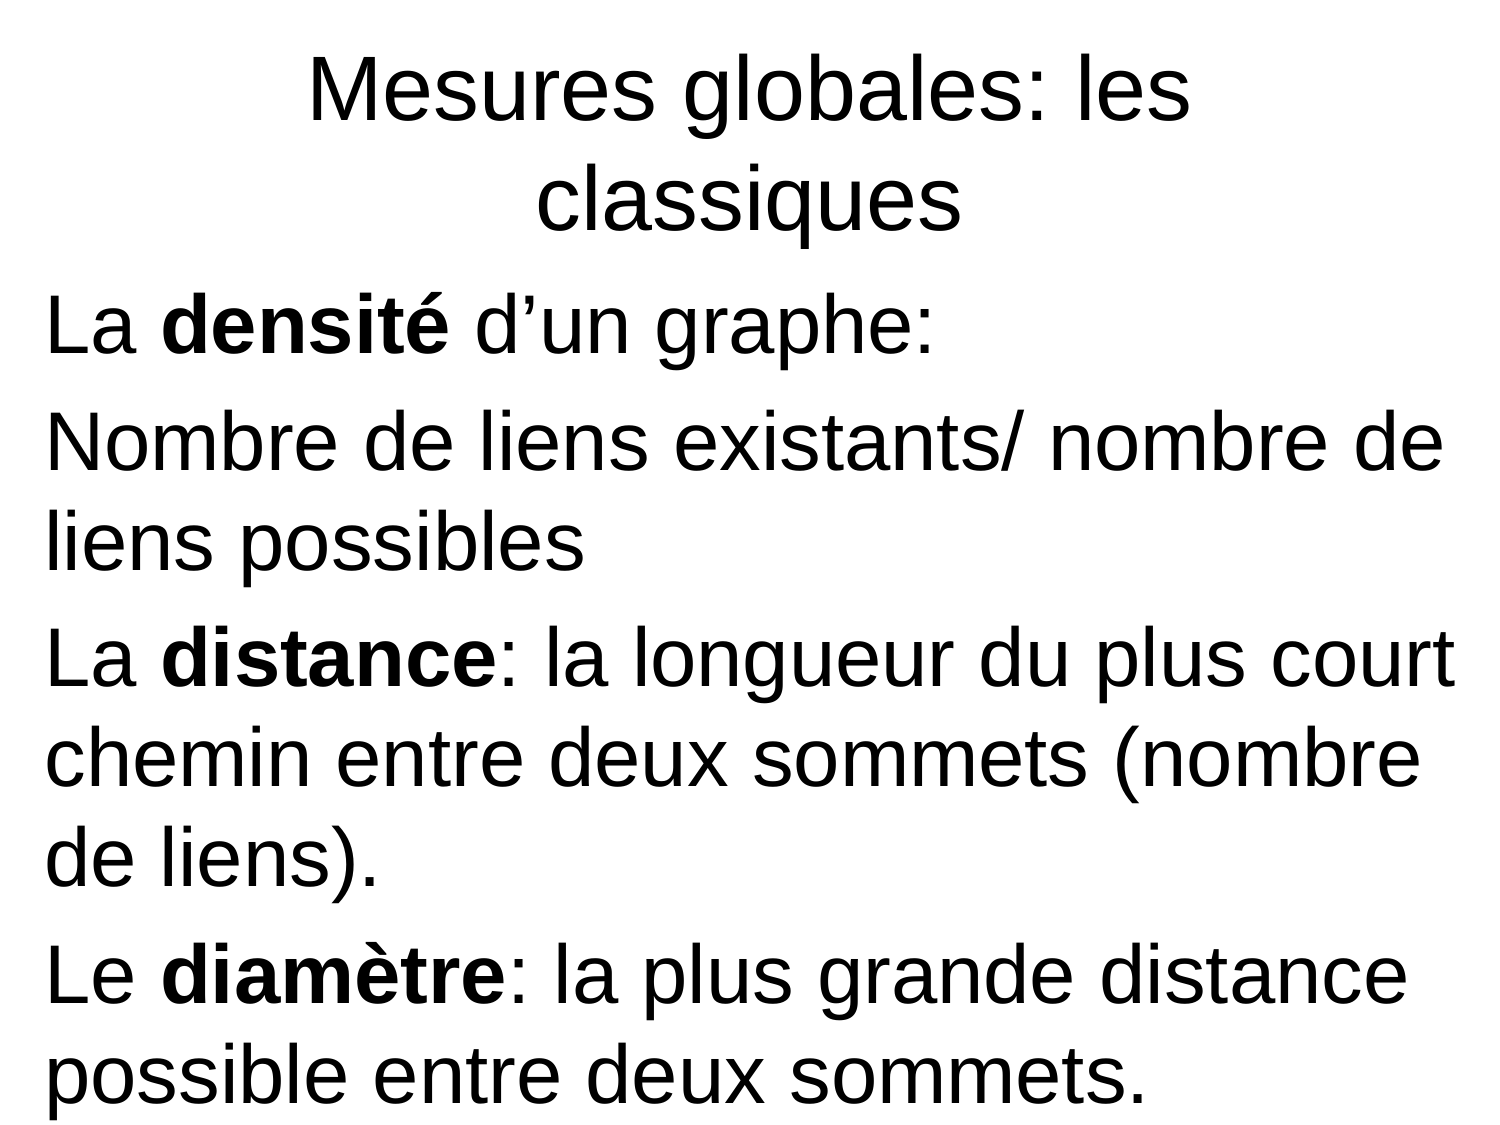

# Mesures globales: les classiques
La densité d’un graphe:
Nombre de liens existants/ nombre de liens possibles
La distance: la longueur du plus court chemin entre deux sommets (nombre de liens).
Le diamètre: la plus grande distance possible entre deux sommets.